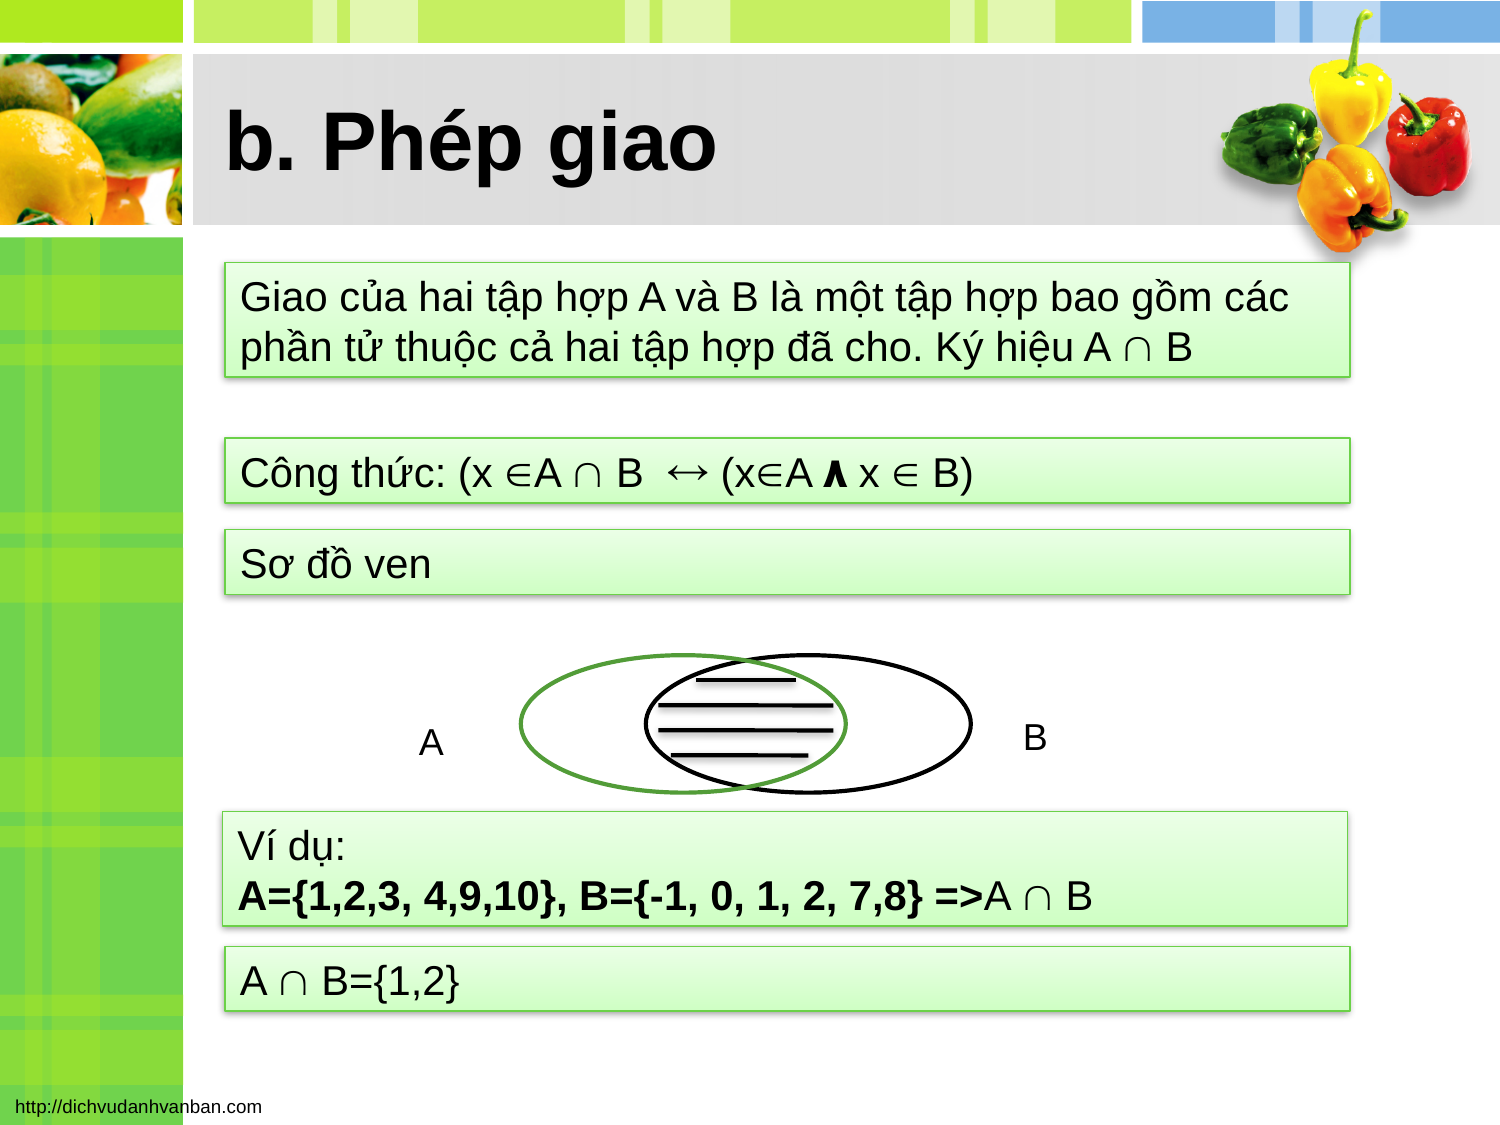

# b. Phép giao
Giao của hai tập hợp A và B là một tập hợp bao gồm các phần tử thuộc cả hai tập hợp đã cho. Ký hiệu A ∩ B
Công thức: (x ∈A ∩ B  ↔ (x∈A ٨ x ∈ B)
Sơ đồ ven

B
A
Ví dụ:
A={1,2,3, 4,9,10}, B={-1, 0, 1, 2, 7,8} =>A ∩ B
A ∩ B={1,2}